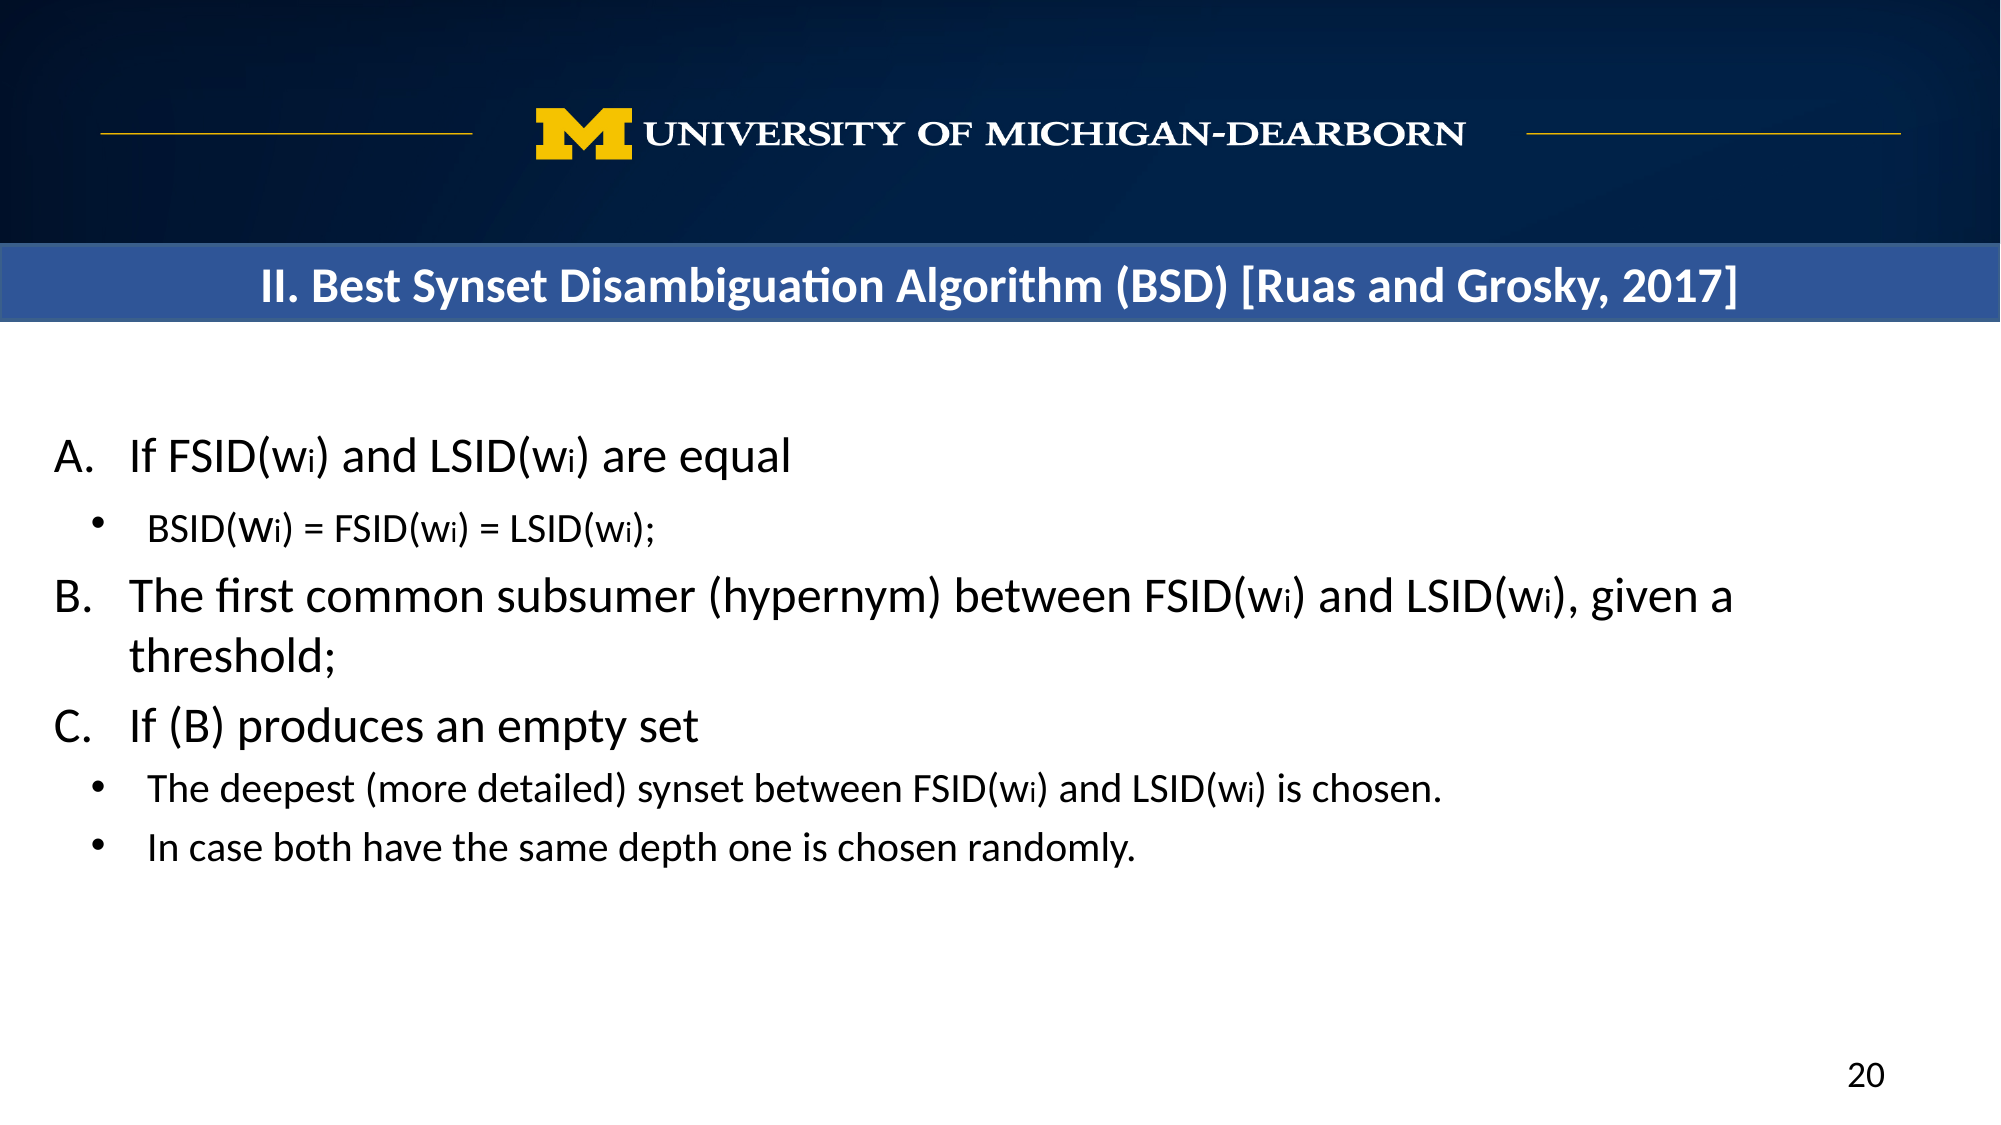

II. Best Synset Disambiguation Algorithm (BSD) [Ruas and Grosky, 2017]
If FSID(wi) and LSID(wi) are equal
BSID(wi) = FSID(wi) = LSID(wi);
The first common subsumer (hypernym) between FSID(wi) and LSID(wi), given a threshold;
If (B) produces an empty set
The deepest (more detailed) synset between FSID(wi) and LSID(wi) is chosen.
In case both have the same depth one is chosen randomly.

20